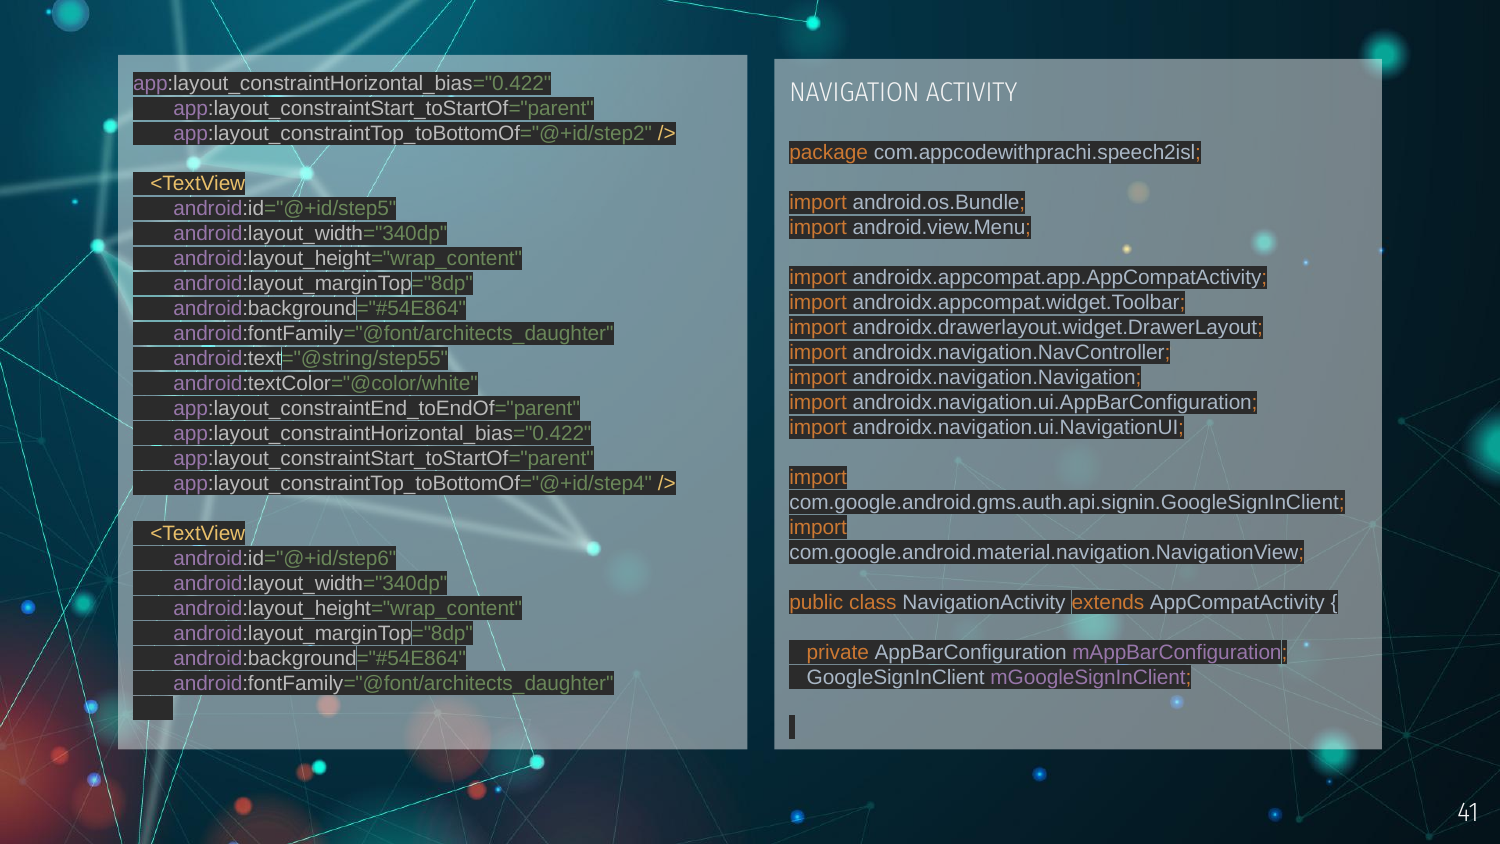

app:layout_constraintHorizontal_bias="0.422"
       app:layout_constraintStart_toStartOf="parent"
       app:layout_constraintTop_toBottomOf="@+id/step2" />

   <TextView
       android:id="@+id/step5"
       android:layout_width="340dp"
       android:layout_height="wrap_content"
       android:layout_marginTop="8dp"
       android:background="#54E864"
       android:fontFamily="@font/architects_daughter"
       android:text="@string/step55"
       android:textColor="@color/white"
       app:layout_constraintEnd_toEndOf="parent"
       app:layout_constraintHorizontal_bias="0.422"
       app:layout_constraintStart_toStartOf="parent"
       app:layout_constraintTop_toBottomOf="@+id/step4" />

   <TextView
       android:id="@+id/step6"
       android:layout_width="340dp"
       android:layout_height="wrap_content"
       android:layout_marginTop="8dp"
       android:background="#54E864"
       android:fontFamily="@font/architects_daughter"

NAVIGATION ACTIVITY

package com.appcodewithprachi.speech2isl;

import android.os.Bundle;
import android.view.Menu;

import androidx.appcompat.app.AppCompatActivity;
import androidx.appcompat.widget.Toolbar;
import androidx.drawerlayout.widget.DrawerLayout;
import androidx.navigation.NavController;
import androidx.navigation.Navigation;
import androidx.navigation.ui.AppBarConfiguration;
import androidx.navigation.ui.NavigationUI;

import com.google.android.gms.auth.api.signin.GoogleSignInClient;
import com.google.android.material.navigation.NavigationView;

public class NavigationActivity extends AppCompatActivity {

   private AppBarConfiguration mAppBarConfiguration;
   GoogleSignInClient mGoogleSignInClient;

41